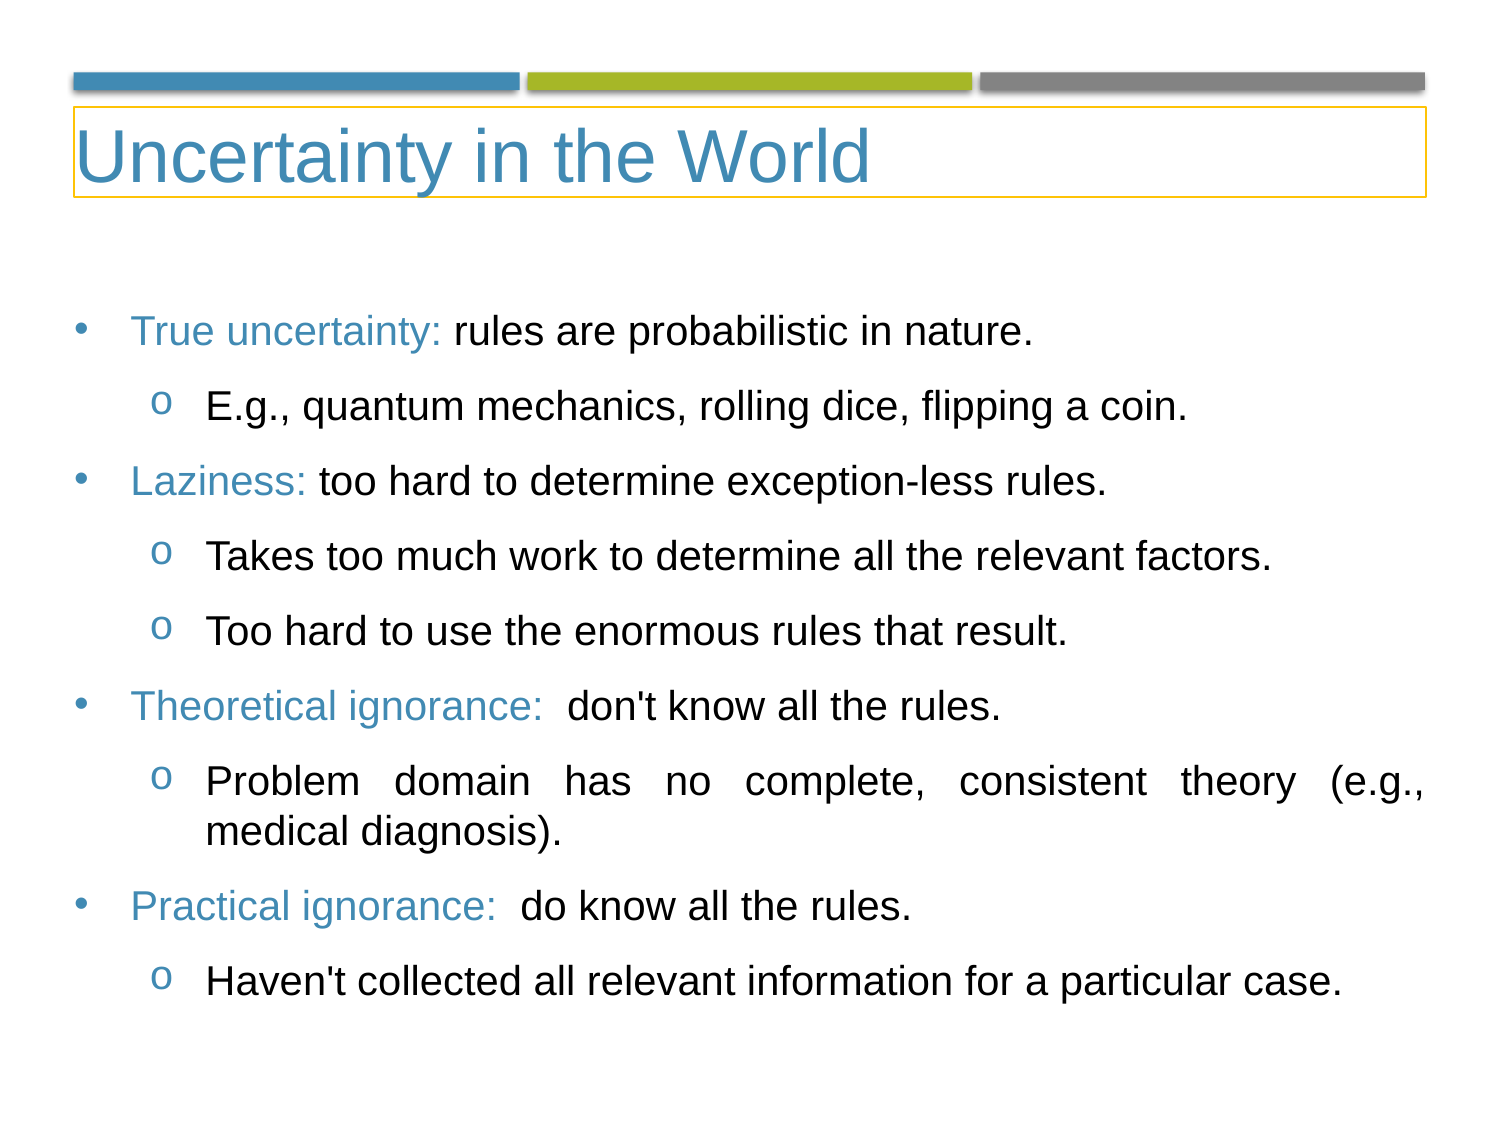

Uncertainty in the World
True uncertainty: rules are probabilistic in nature.
E.g., quantum mechanics, rolling dice, flipping a coin.
Laziness: too hard to determine exception-less rules.
Takes too much work to determine all the relevant factors.
Too hard to use the enormous rules that result.
Theoretical ignorance:  don't know all the rules.
Problem domain has no complete, consistent theory (e.g., medical diagnosis).
Practical ignorance:  do know all the rules.
Haven't collected all relevant information for a particular case.